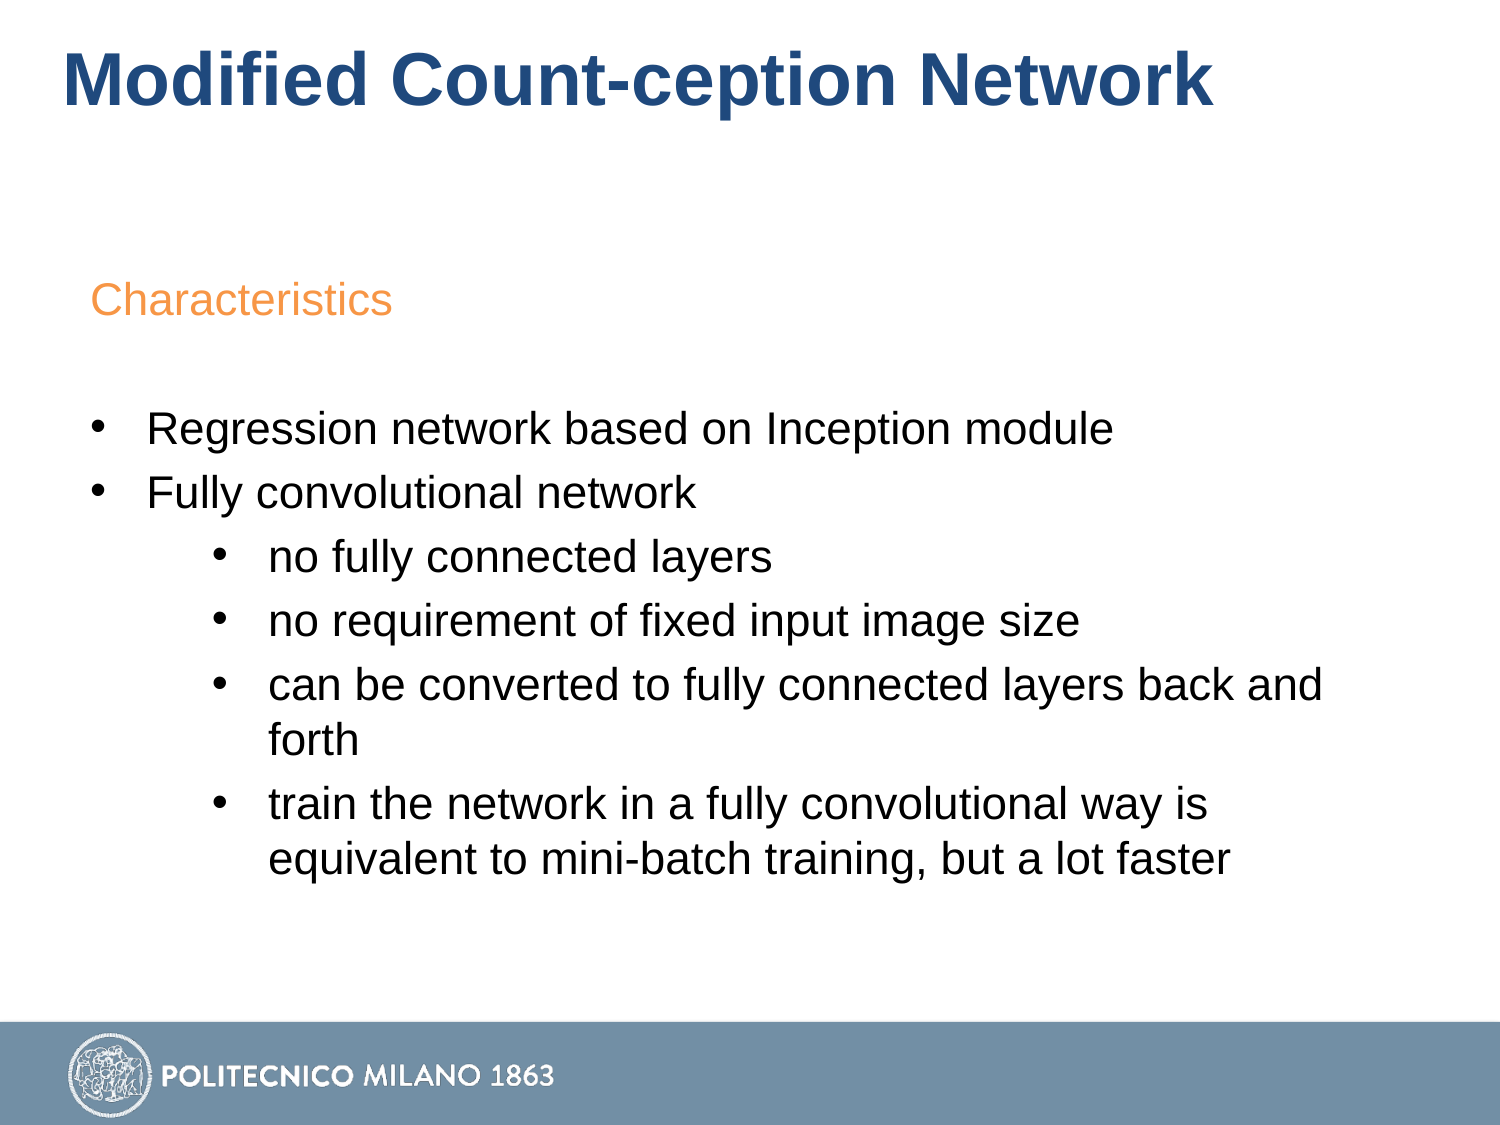

# Modified Count-ception Network
Characteristics

Regression network based on Inception module
Fully convolutional network
no fully connected layers
no requirement of fixed input image size
can be converted to fully connected layers back and forth
train the network in a fully convolutional way is equivalent to mini-batch training, but a lot faster